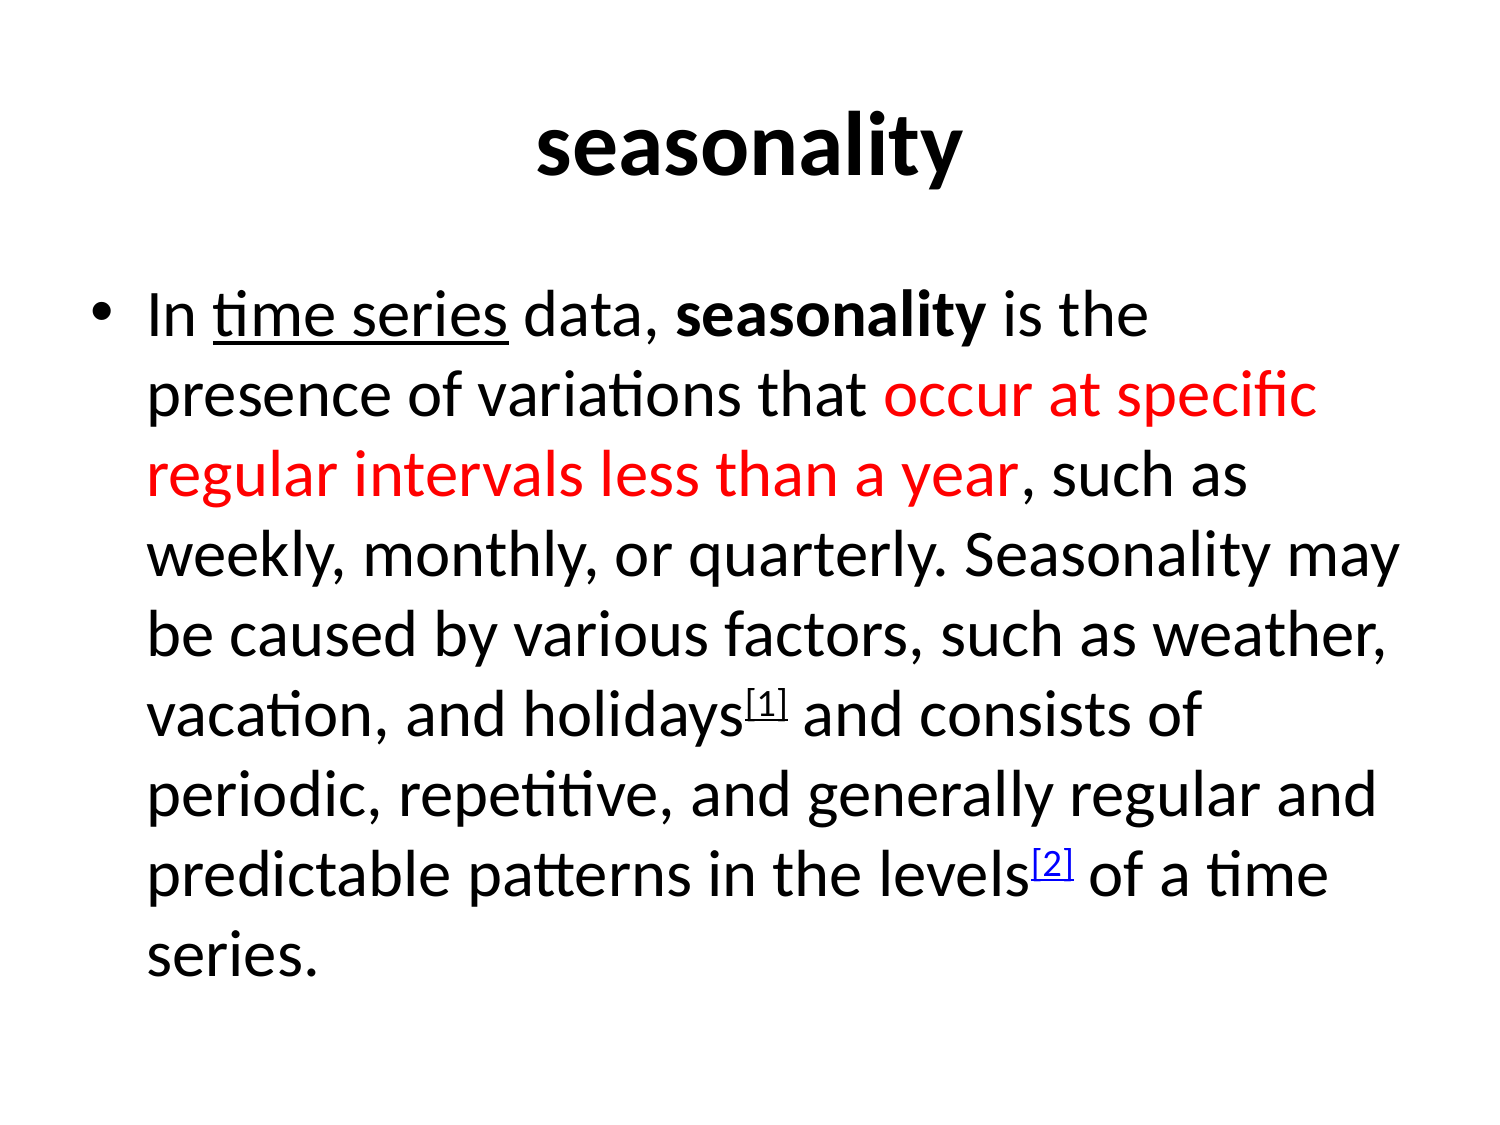

# seasonality
In time series data, seasonality is the presence of variations that occur at specific regular intervals less than a year, such as weekly, monthly, or quarterly. Seasonality may be caused by various factors, such as weather, vacation, and holidays[1] and consists of periodic, repetitive, and generally regular and predictable patterns in the levels[2] of a time series.